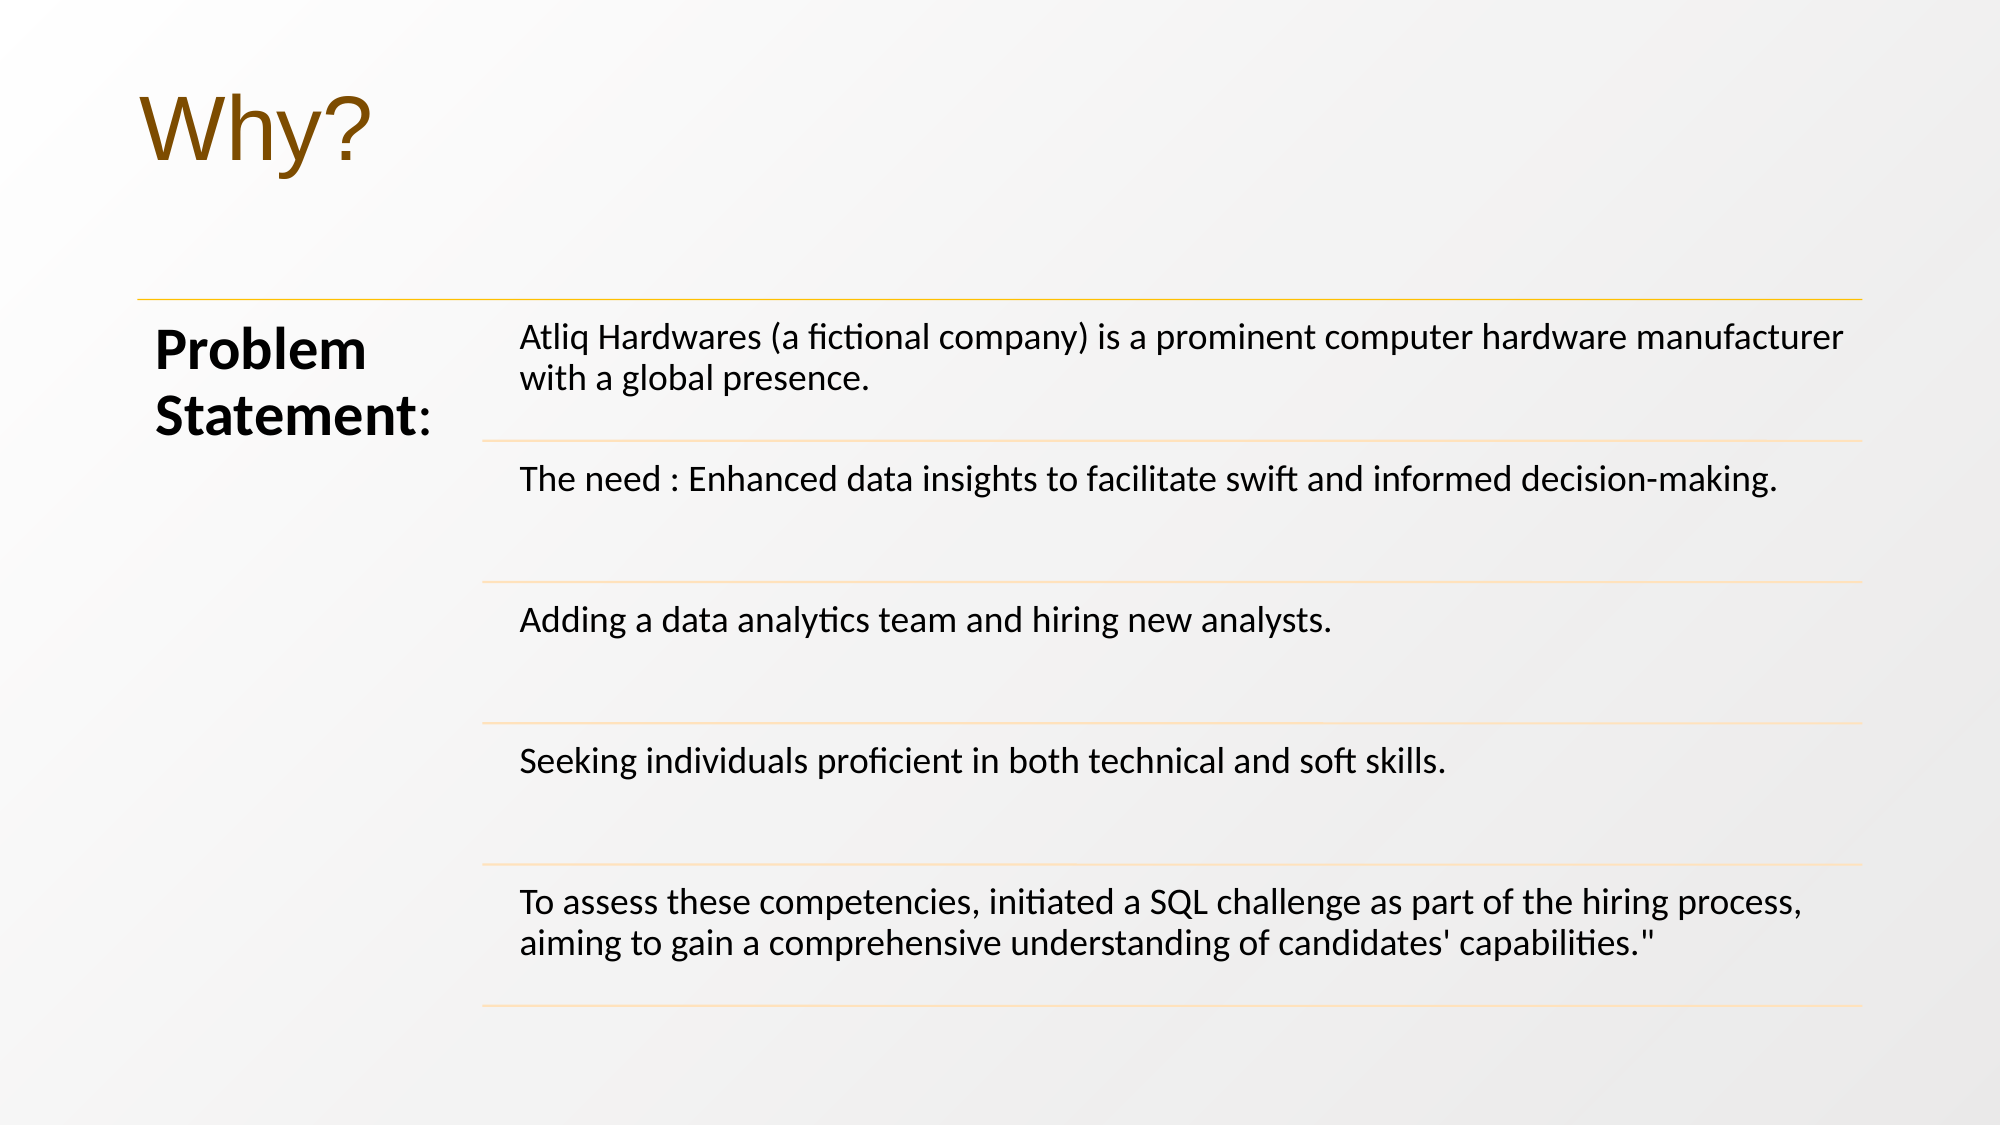

Why?
Problem Statement:
Atliq Hardwares (a fictional company) is a prominent computer hardware manufacturer with a global presence.
The need : Enhanced data insights to facilitate swift and informed decision-making.
Adding a data analytics team and hiring new analysts.
Seeking individuals proficient in both technical and soft skills.
To assess these competencies, initiated a SQL challenge as part of the hiring process, aiming to gain a comprehensive understanding of candidates' capabilities."